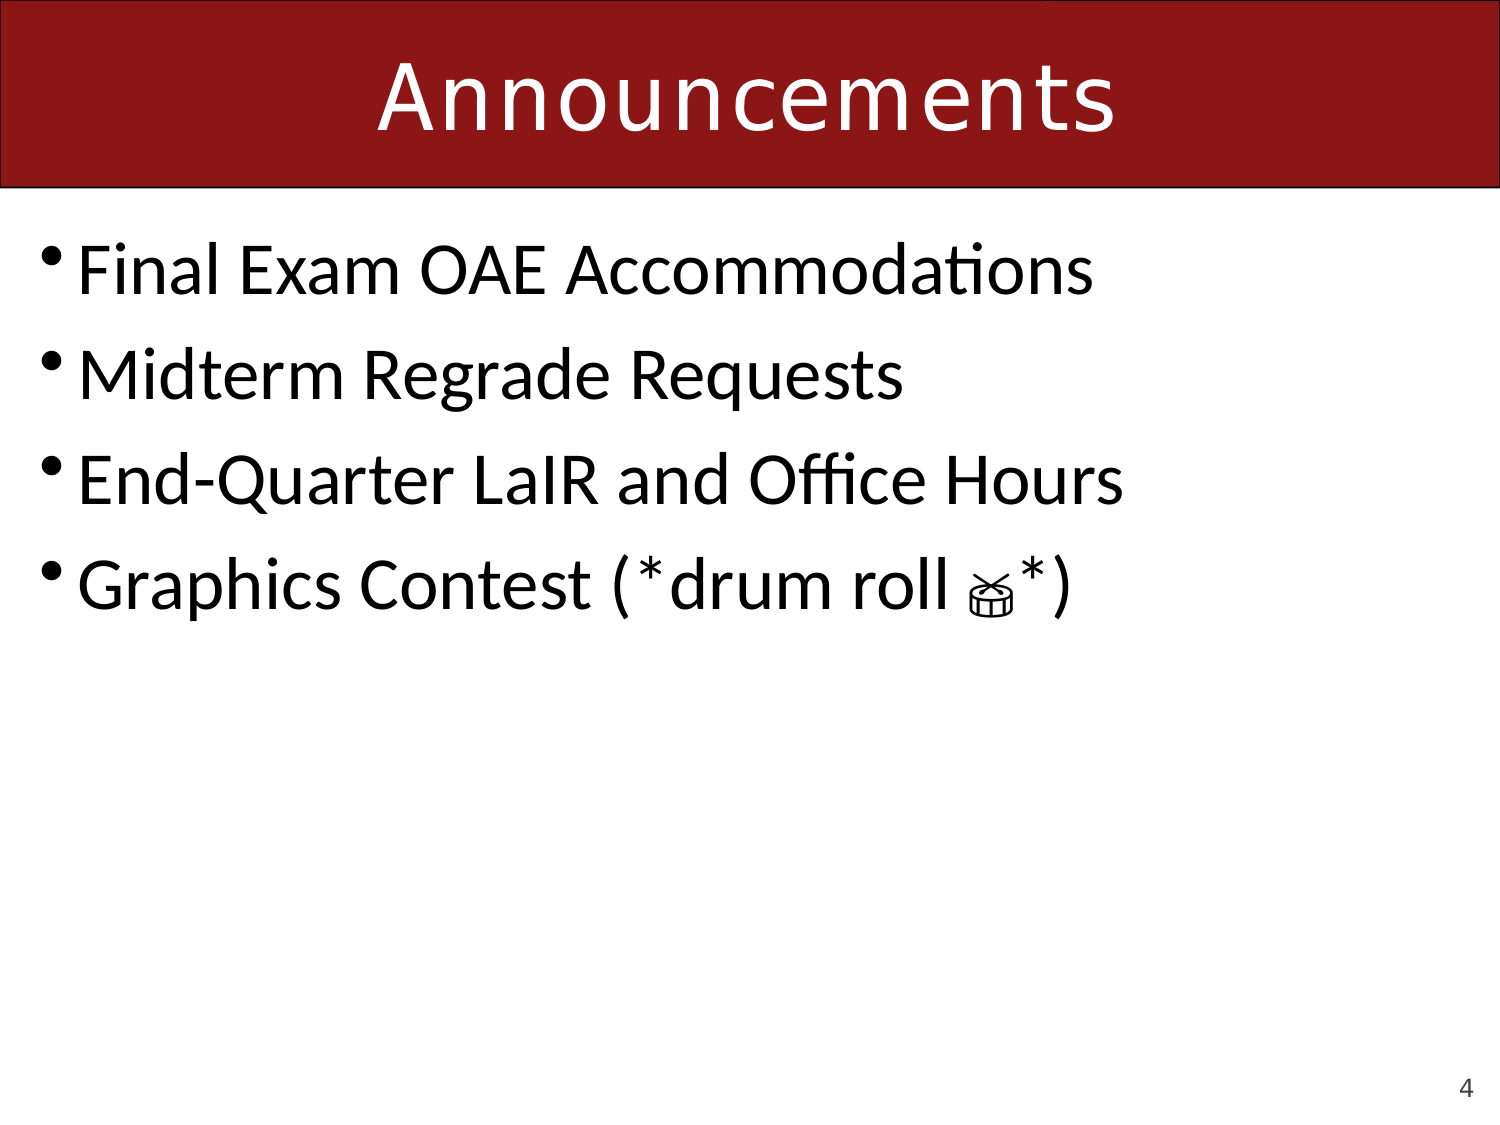

# Announcements
Final Exam OAE Accommodations
Midterm Regrade Requests
End-Quarter LaIR and Office Hours
Graphics Contest (*drum roll 🥁*)